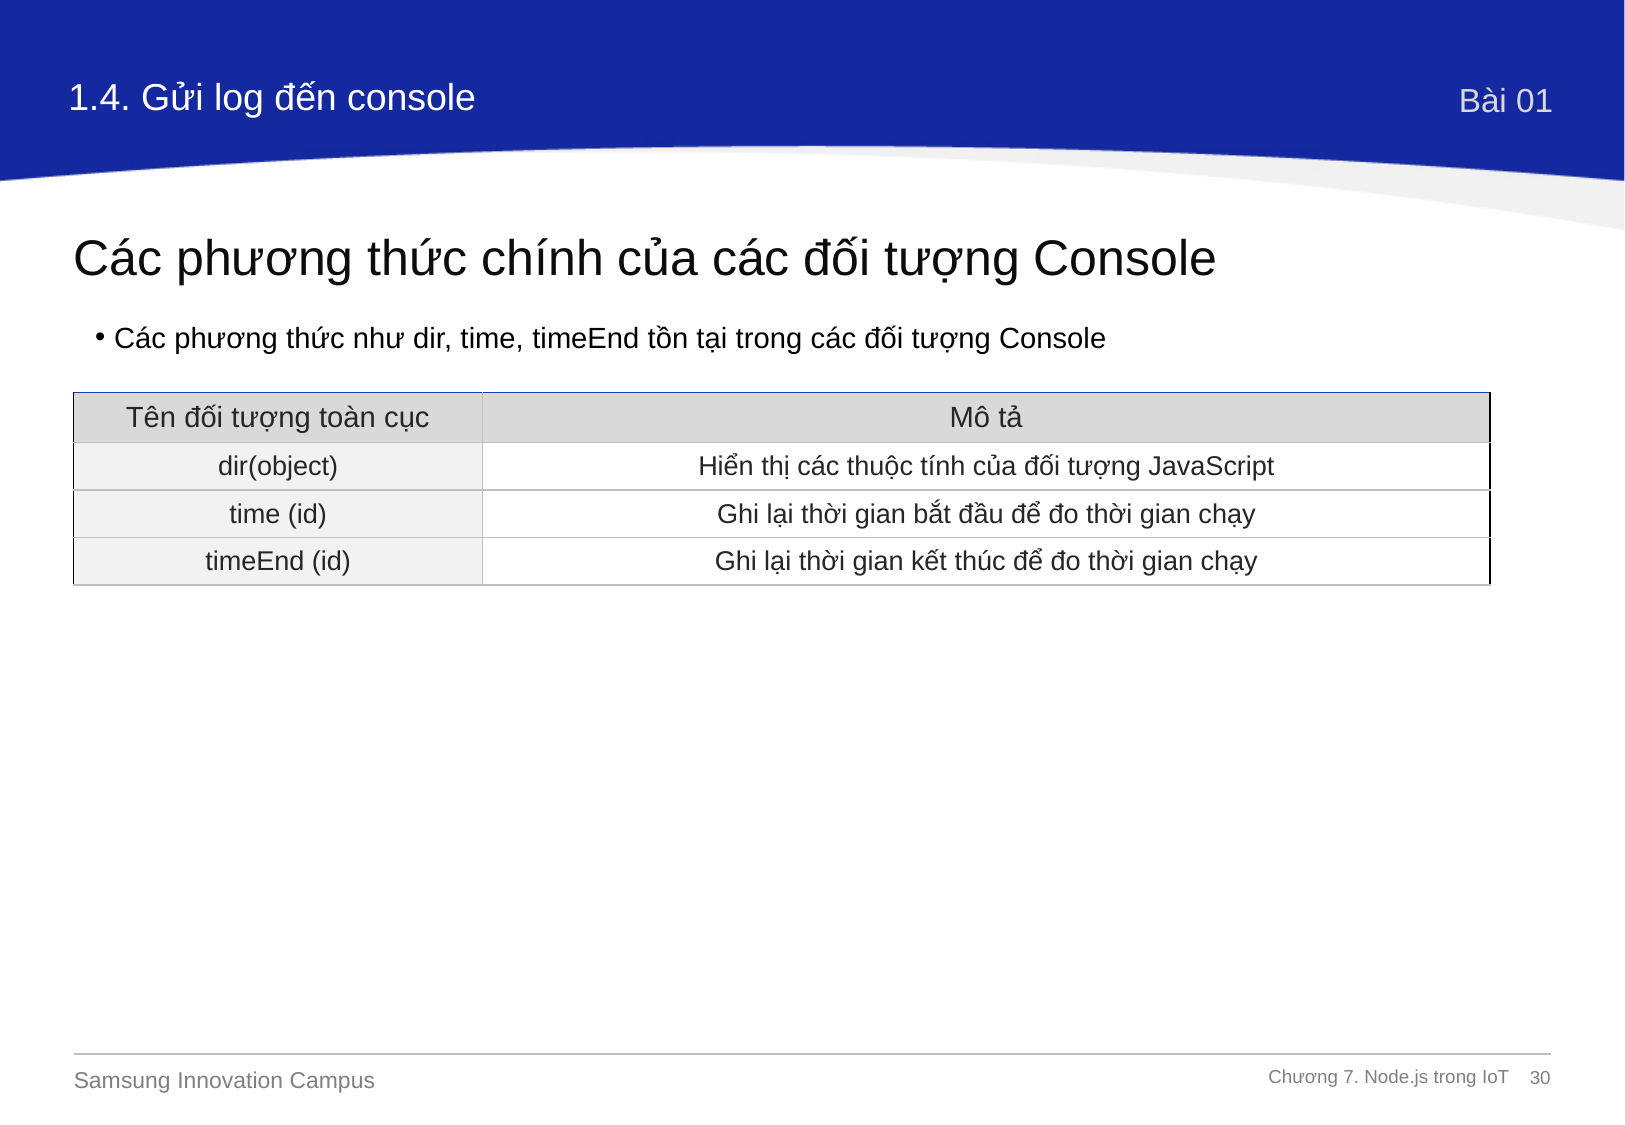

1.4. Gửi log đến console
Bài 01
Các phương thức chính của các đối tượng Console
Các phương thức như dir, time, timeEnd tồn tại trong các đối tượng Console
| Tên đối tượng toàn cục | Mô tả |
| --- | --- |
| dir(object) | Hiển thị các thuộc tính của đối tượng JavaScript |
| time (id) | Ghi lại thời gian bắt đầu để đo thời gian chạy |
| timeEnd (id) | Ghi lại thời gian kết thúc để đo thời gian chạy |